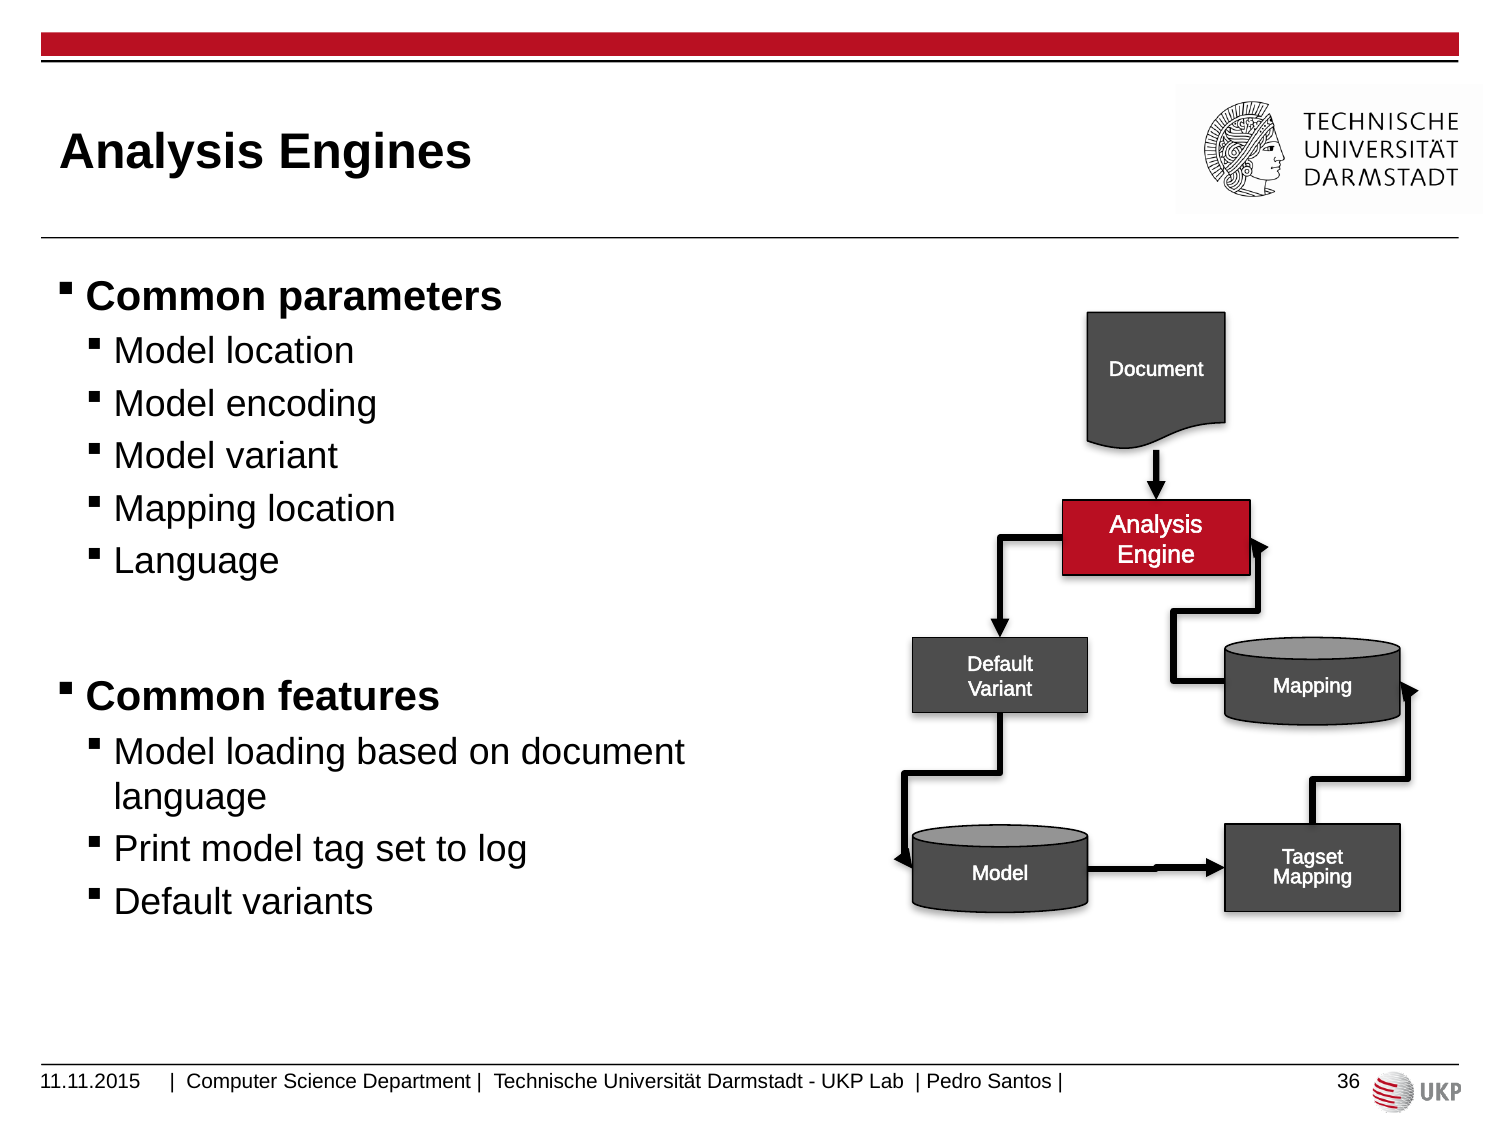

# Analysis Engines
Common parameters
Model location
Model encoding
Model variant
Mapping location
Language

Common features
Model loading based on document language
Print model tag set to log
Default variants

Document
Analysis Engine
Default
Variant
Mapping
Model
Tagset
Mapping
11.11.2015
36
|  Computer Science Department |  Technische Universität Darmstadt - UKP Lab  | Pedro Santos |